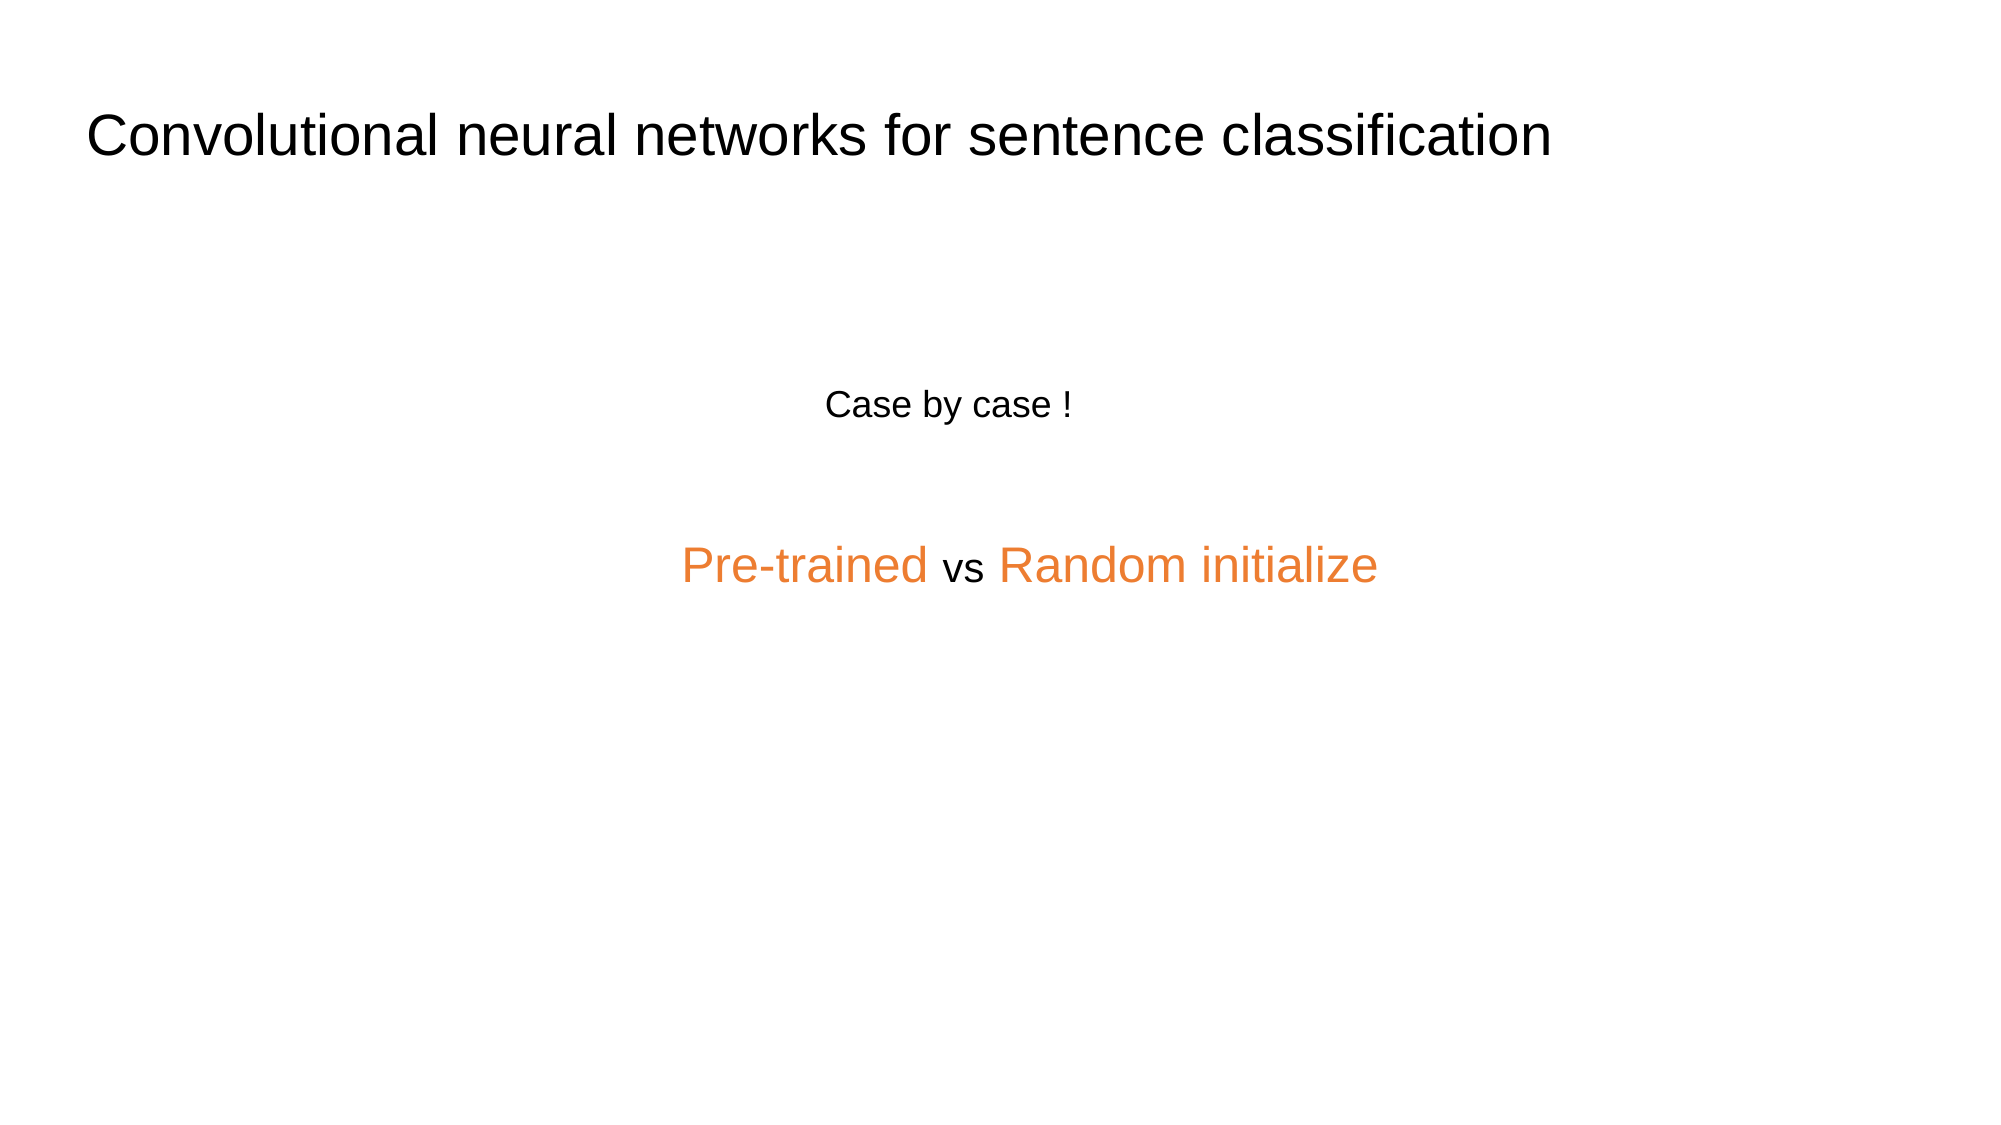

Convolutional neural networks for sentence classification
Case by case !
Pre-trained vs Random initialize